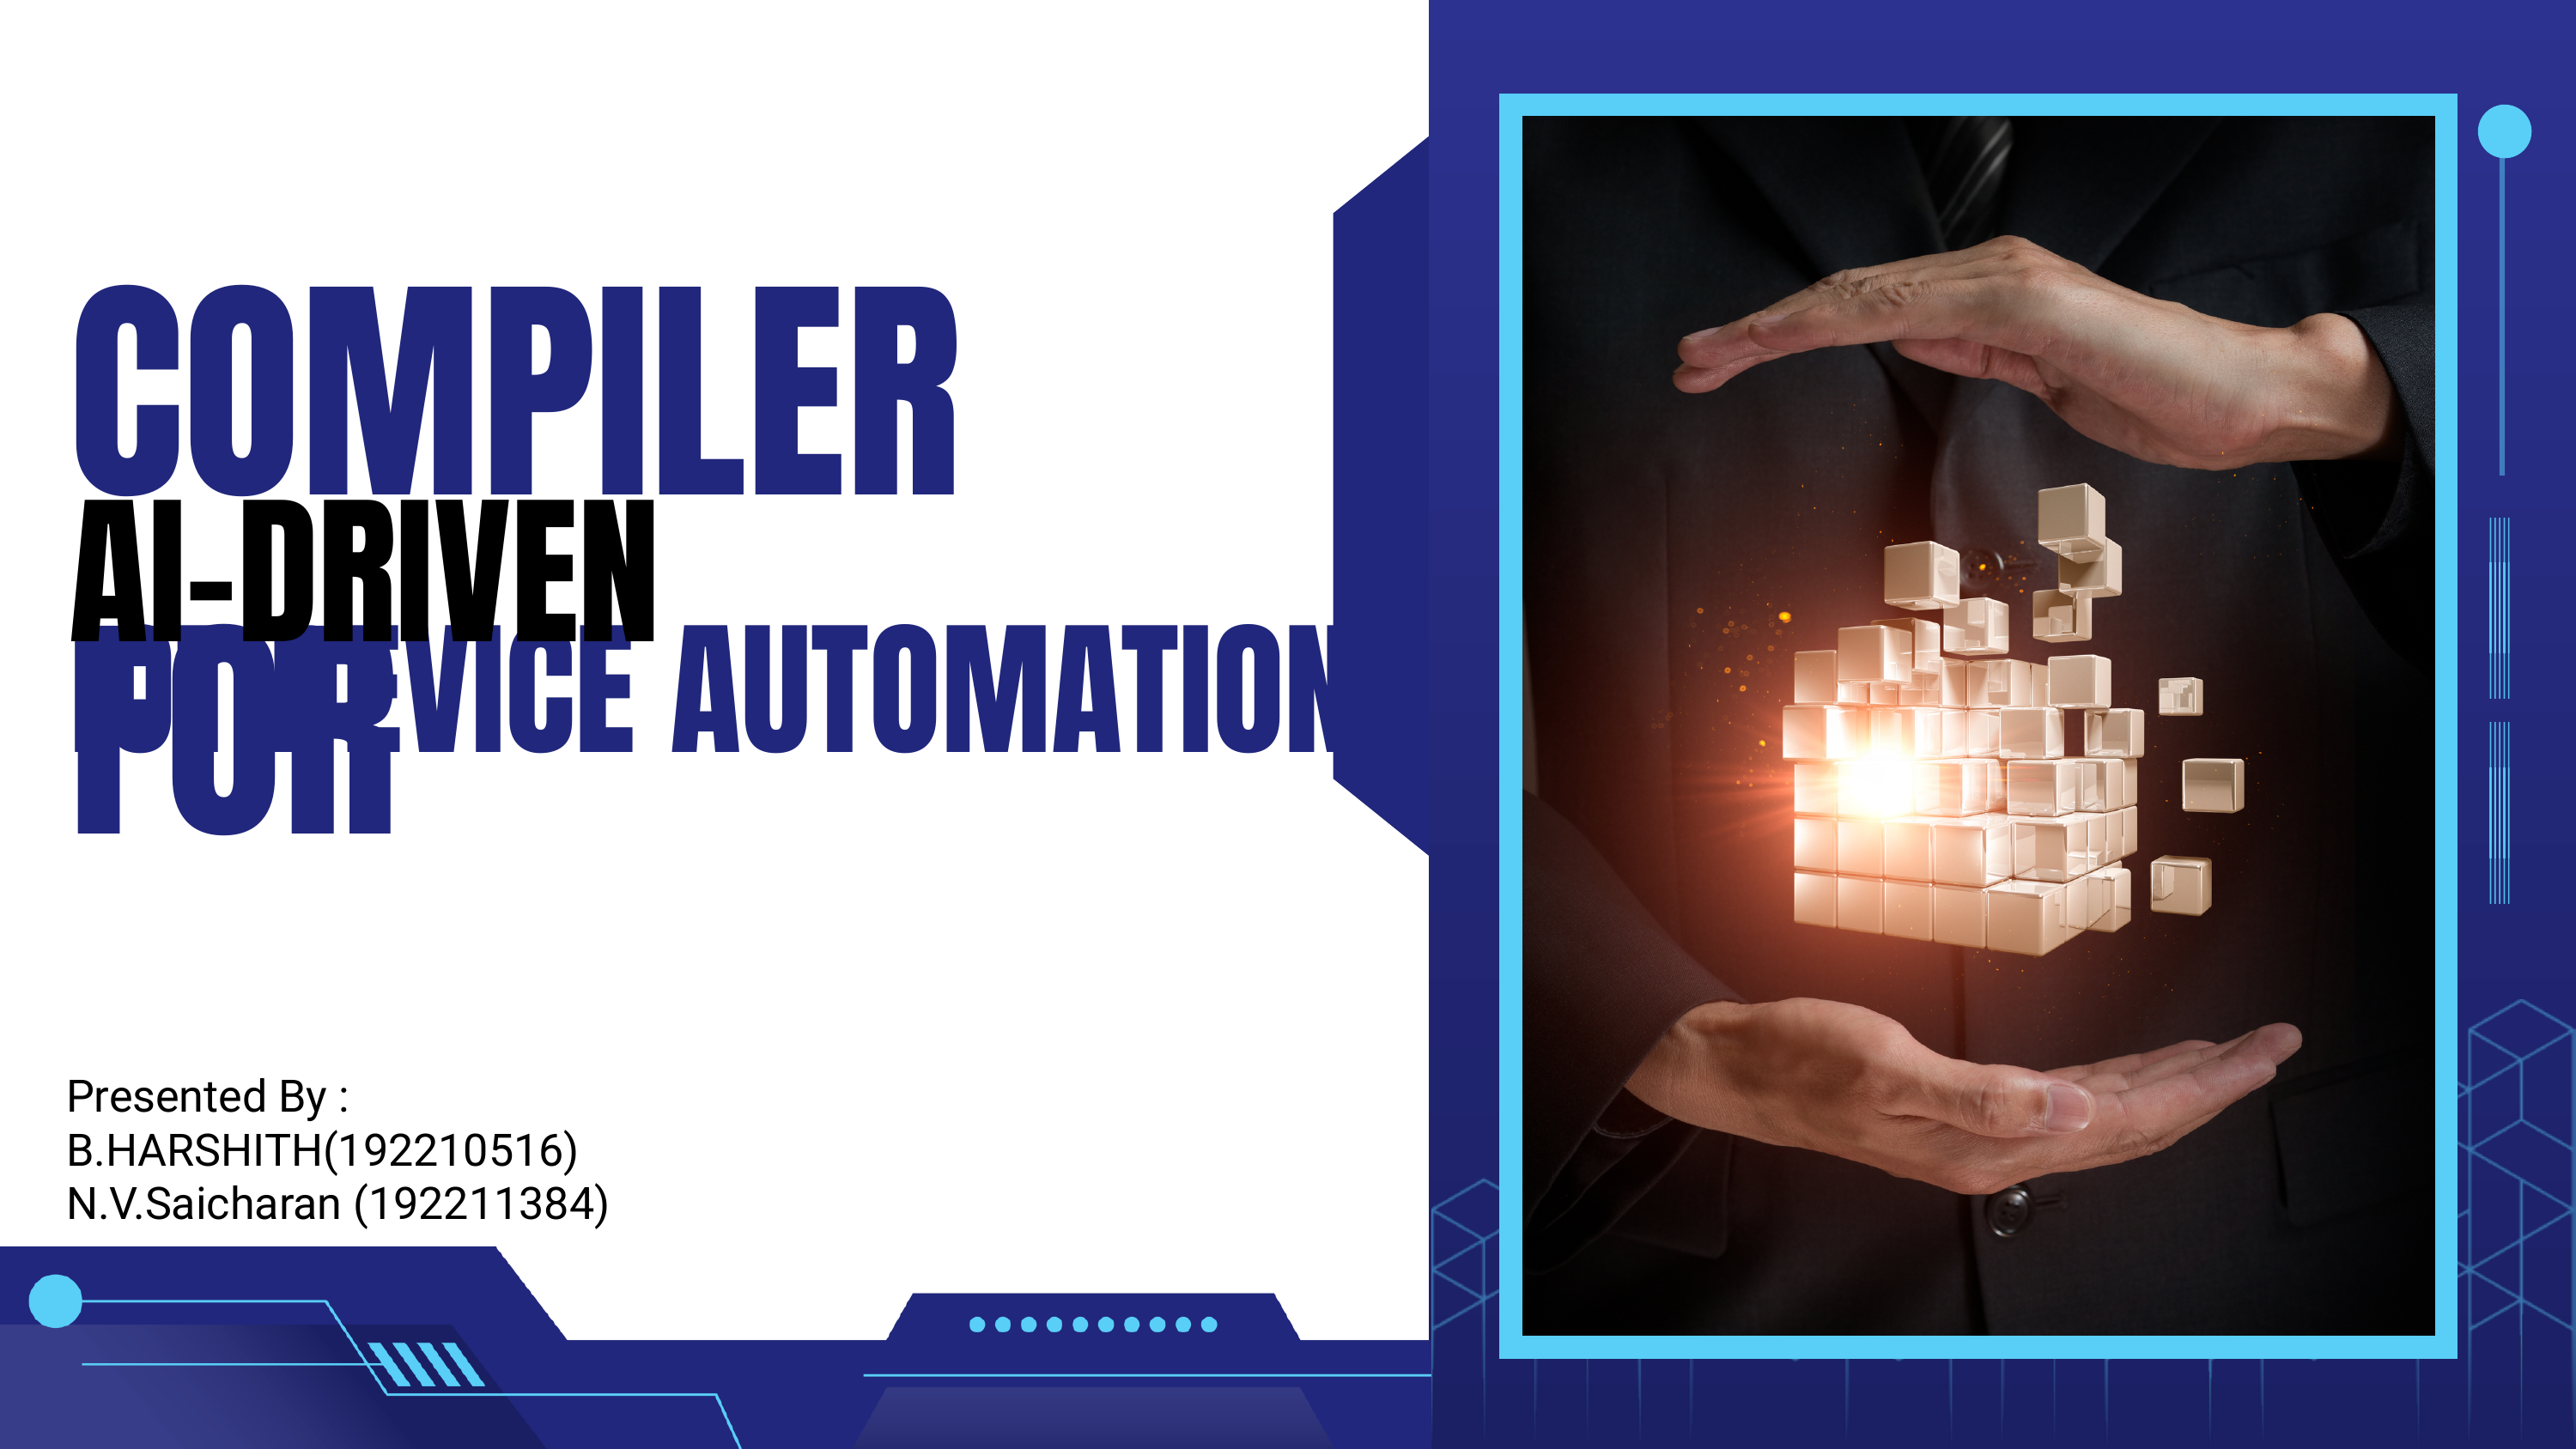

COMPILER FOR

AI-DRIVEN
IOT DEVICE AUTOMATION

Presented By :
B.HARSHITH(192210516)
N.V.Saicharan (192211384)